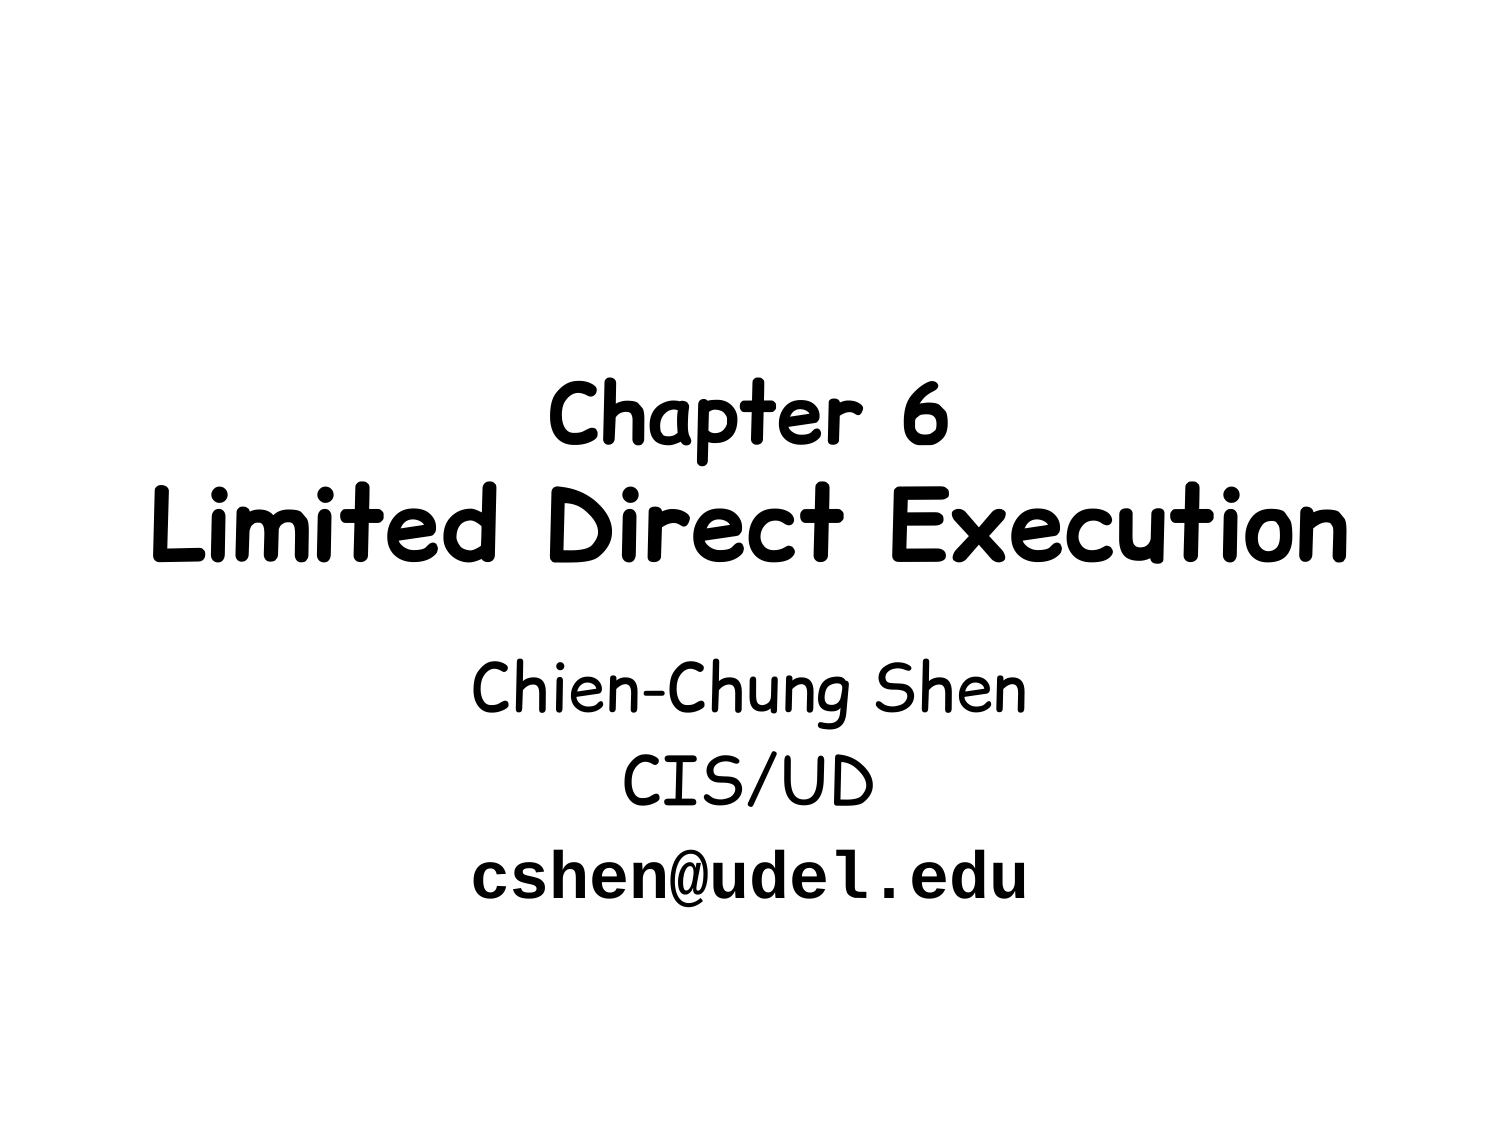

# Chapter 6 Limited Direct Execution
Chien-Chung Shen
CIS/UD
cshen@udel.edu